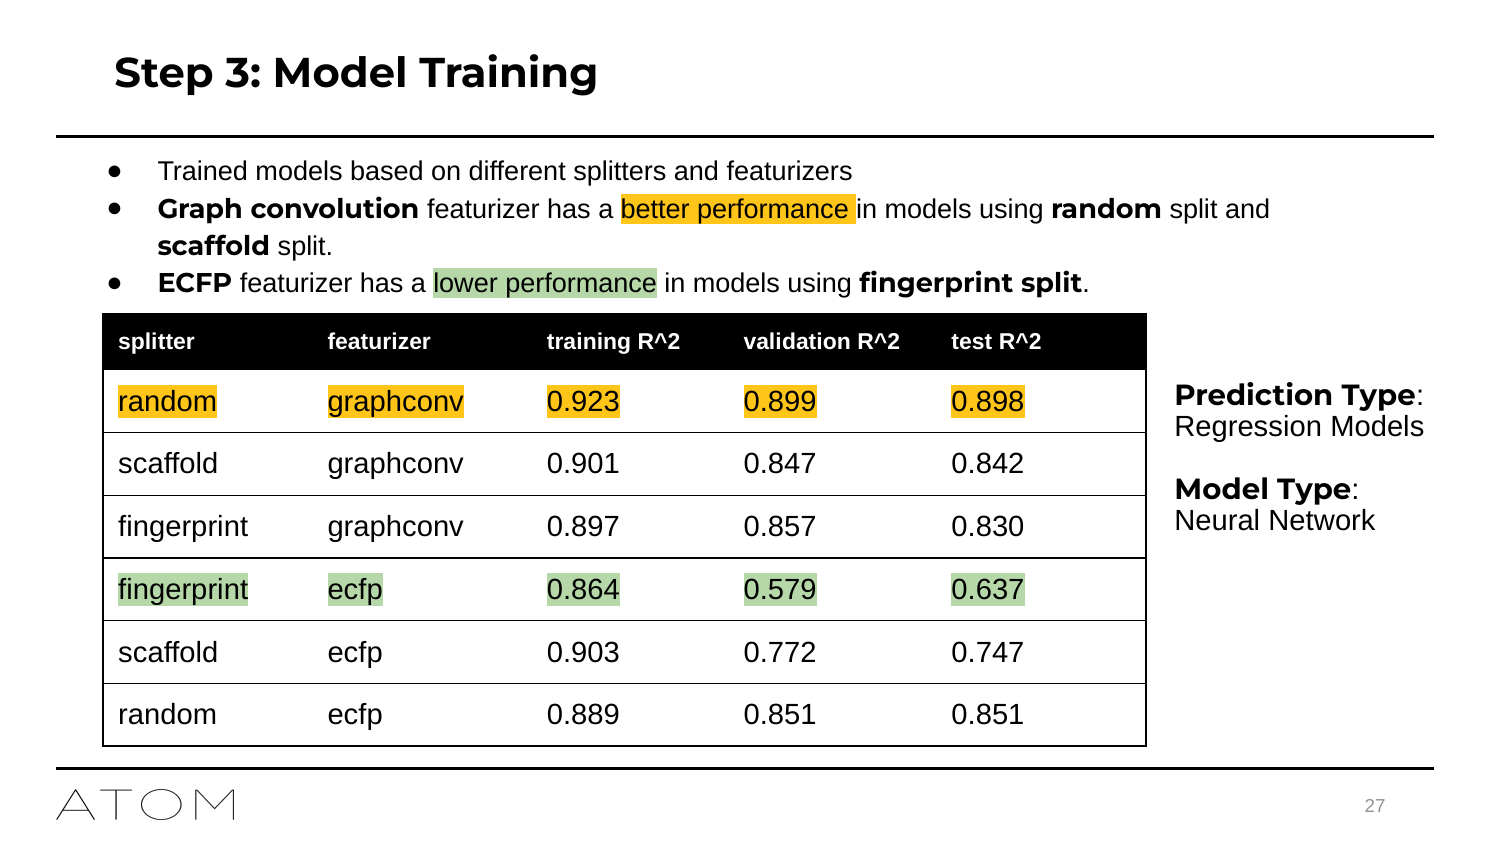

# Step 3: Model Training
Trained models based on different splitters and featurizers
Graph convolution featurizer has a better performance in models using random split and scaffold split.
ECFP featurizer has a lower performance in models using fingerprint split.
| splitter | featurizer | training R^2 | validation R^2 | test R^2 |
| --- | --- | --- | --- | --- |
| random | graphconv | 0.923 | 0.899 | 0.898 |
| scaffold | graphconv | 0.901 | 0.847 | 0.842 |
| fingerprint | graphconv | 0.897 | 0.857 | 0.830 |
| fingerprint | ecfp | 0.864 | 0.579 | 0.637 |
| scaffold | ecfp | 0.903 | 0.772 | 0.747 |
| random | ecfp | 0.889 | 0.851 | 0.851 |
Prediction Type:
Regression Models

Model Type: Neural Network
27